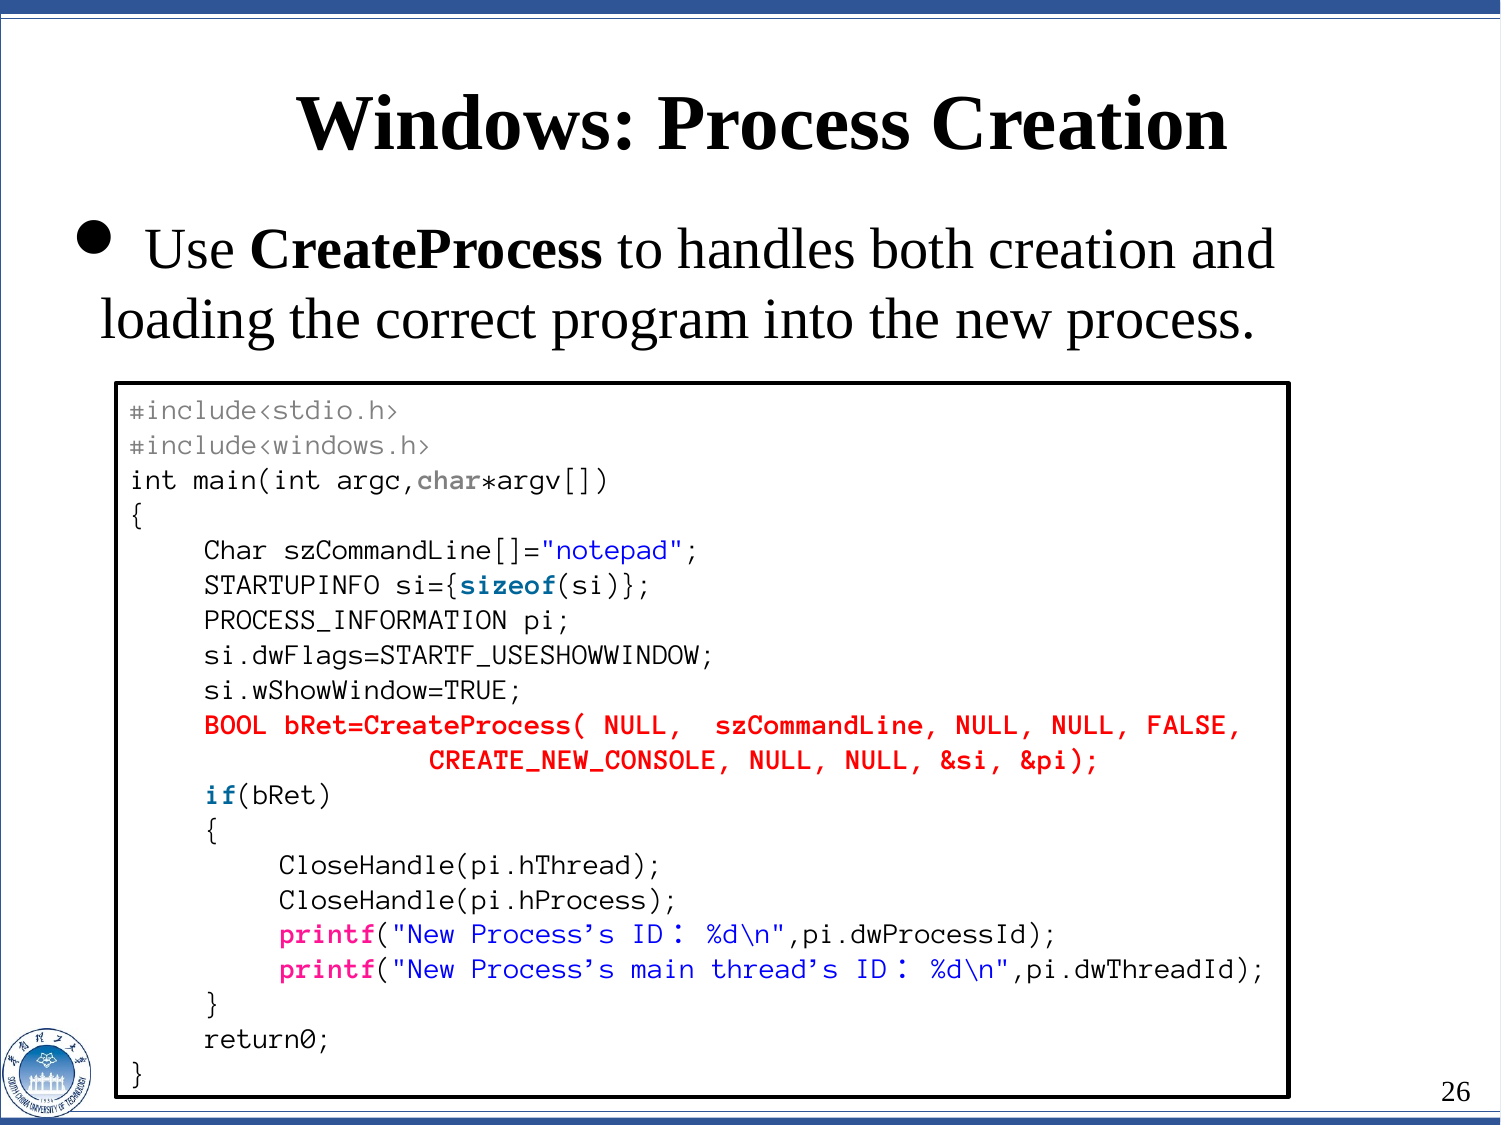

Windows: Process Creation
 Use CreateProcess to handles both creation and loading the correct program into the new process.

#include<stdio.h>
#include<windows.h>
int main(int argc,char*argv[])
{
Char szCommandLine[]="notepad";
STARTUPINFO si={sizeof(si)};
PROCESS_INFORMATION pi;
si.dwFlags=STARTF_USESHOWWINDOW;
si.wShowWindow=TRUE;
BOOL bRet=CreateProcess( NULL,  szCommandLine, NULL, NULL, FALSE,
CREATE_NEW_CONSOLE, NULL, NULL, &si, &pi);
if(bRet)
{
CloseHandle(pi.hThread);
CloseHandle(pi.hProcess);
printf("New Process’s ID：%d\n",pi.dwProcessId);
printf("New Process’s main thread’s ID：%d\n",pi.dwThreadId);
}
return0;
}
26